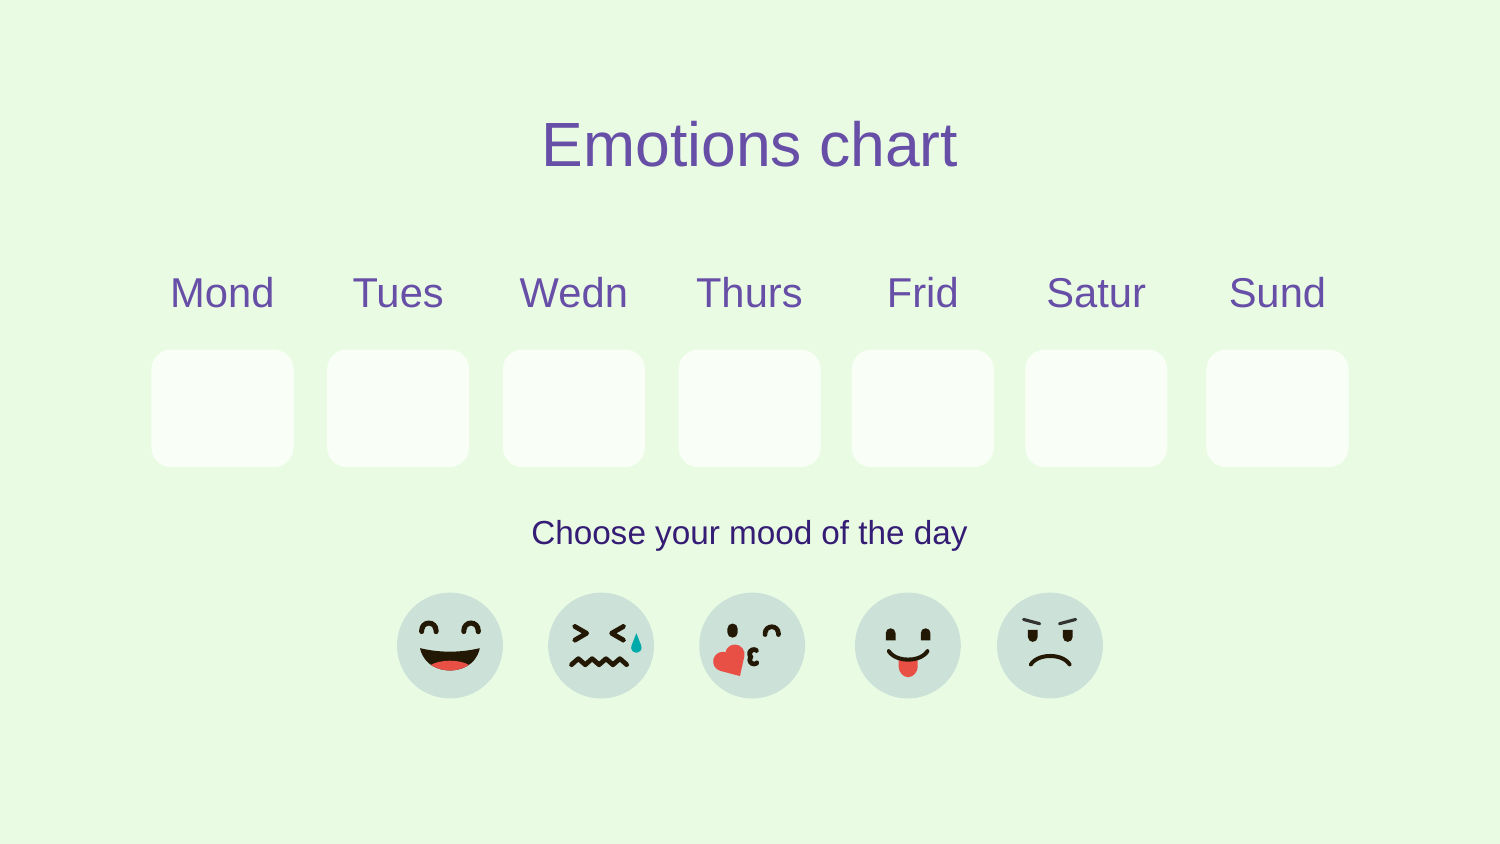

# Emotions chart
Mond
Tues
Wedn
Thurs
Frid
Satur
Sund

Choose your mood of the day